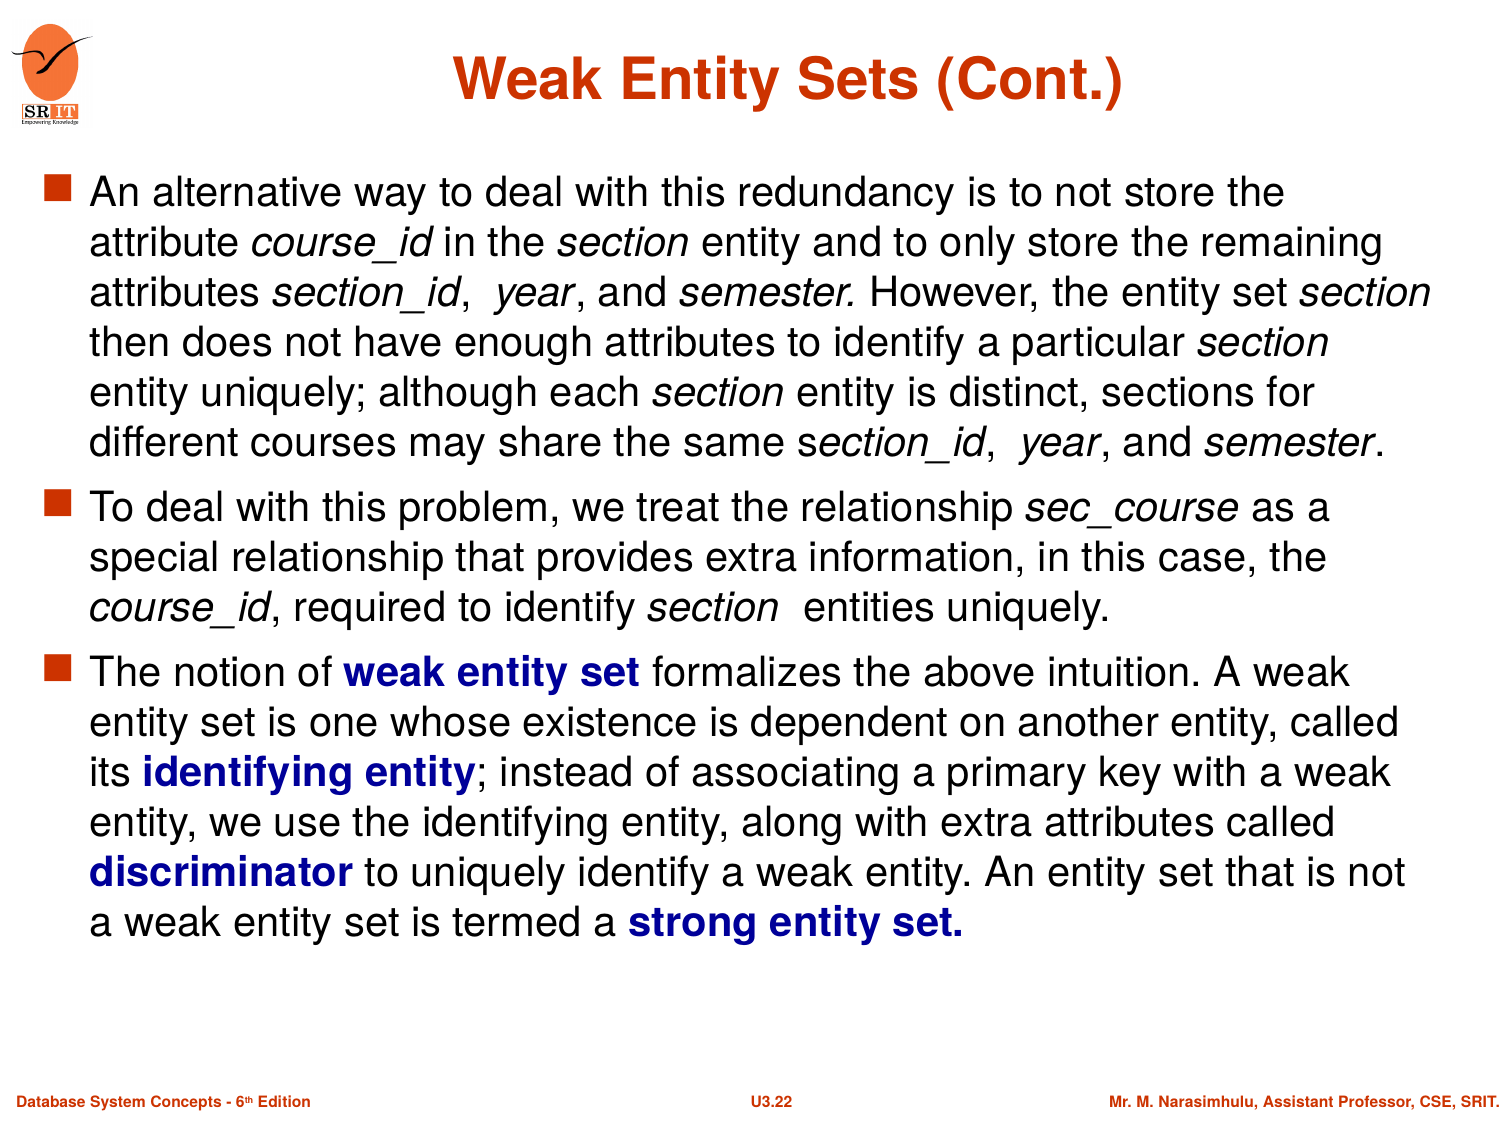

# Weak Entity Sets (Cont.)
An alternative way to deal with this redundancy is to not store the attribute course_id in the section entity and to only store the remaining attributes section_id,  year, and semester. However, the entity set section then does not have enough attributes to identify a particular section entity uniquely; although each section entity is distinct, sections for different courses may share the same section_id,  year, and semester.
To deal with this problem, we treat the relationship sec_course as a special relationship that provides extra information, in this case, the course_id, required to identify section  entities uniquely.
The notion of weak entity set formalizes the above intuition. A weak entity set is one whose existence is dependent on another entity, called its identifying entity; instead of associating a primary key with a weak entity, we use the identifying entity, along with extra attributes called discriminator to uniquely identify a weak entity. An entity set that is not a weak entity set is termed a strong entity set.